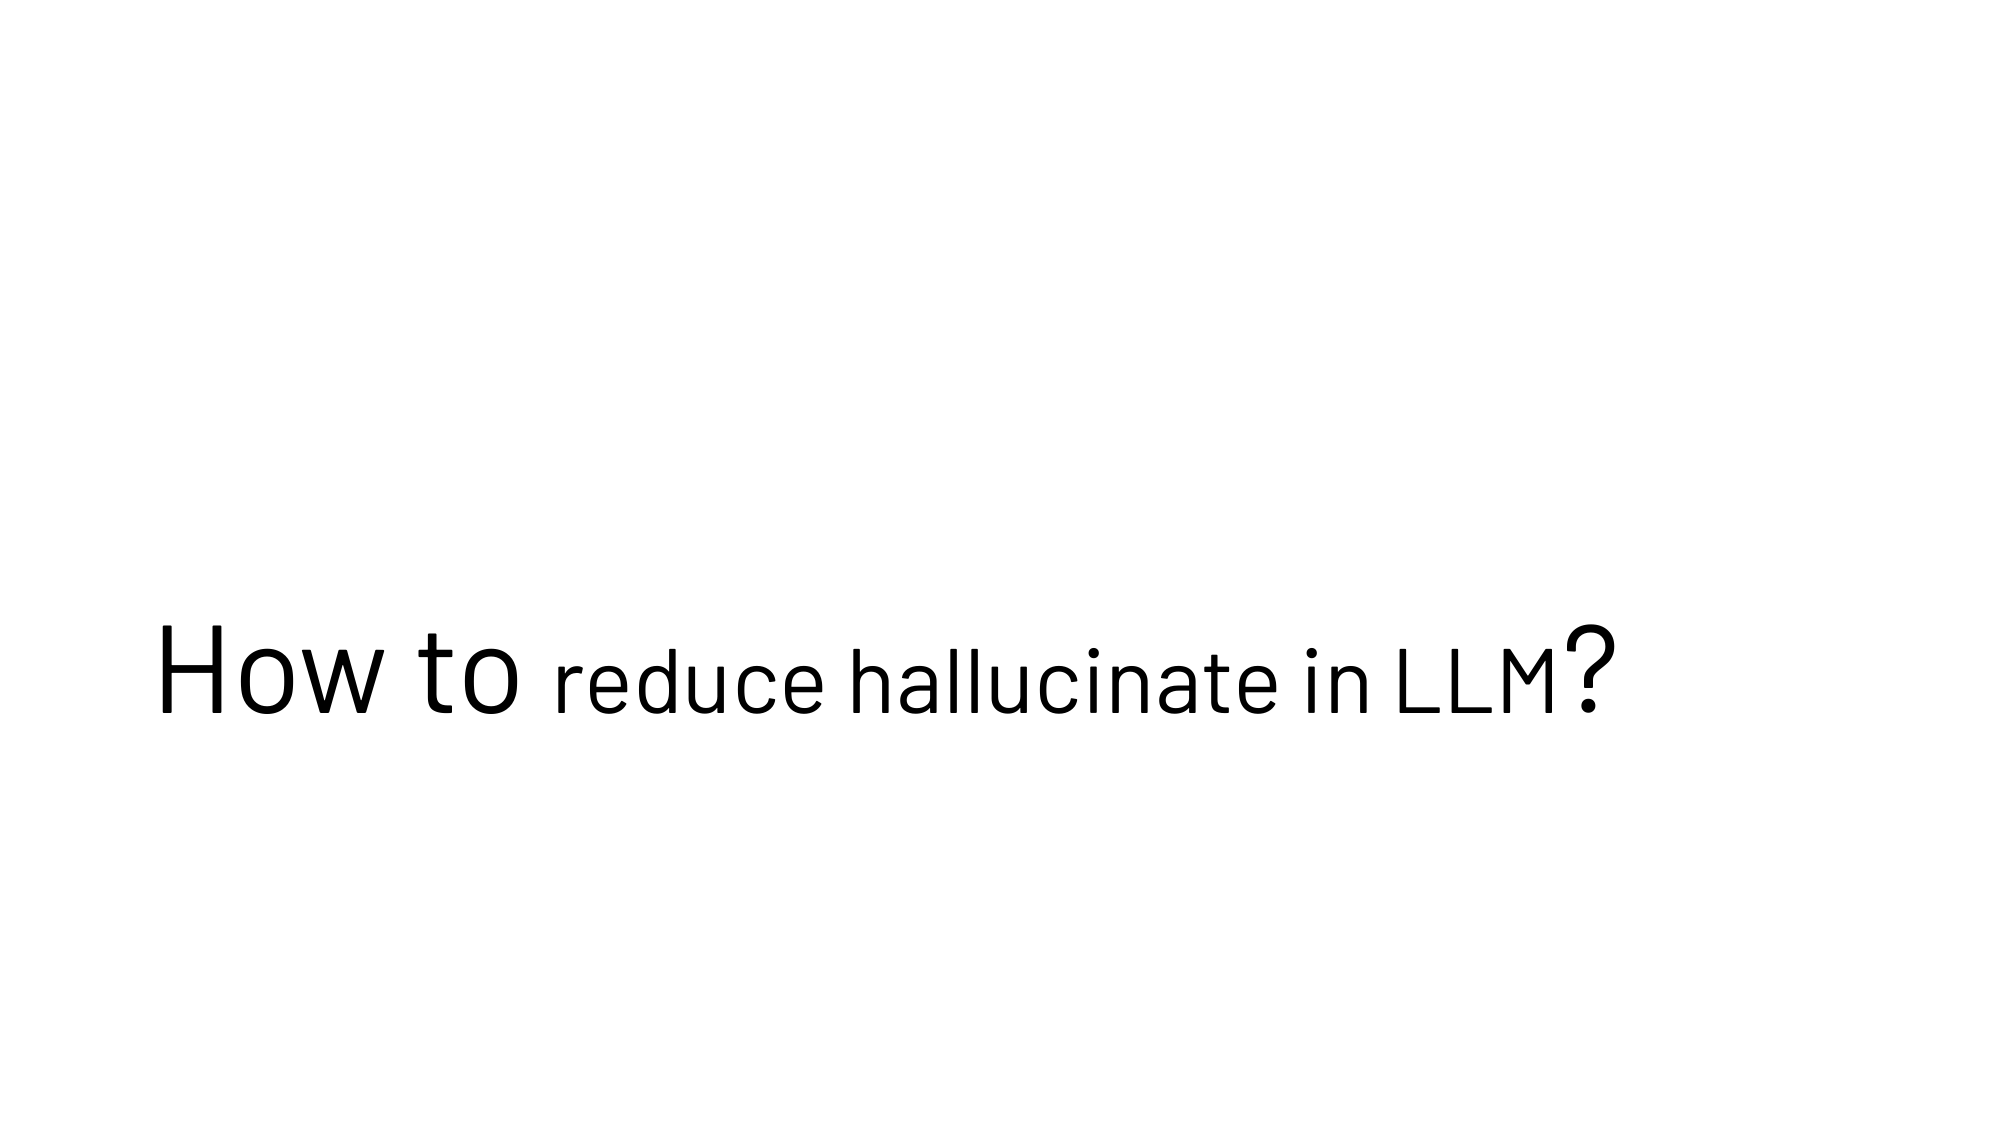

# How to reduce hallucinate in LLM?